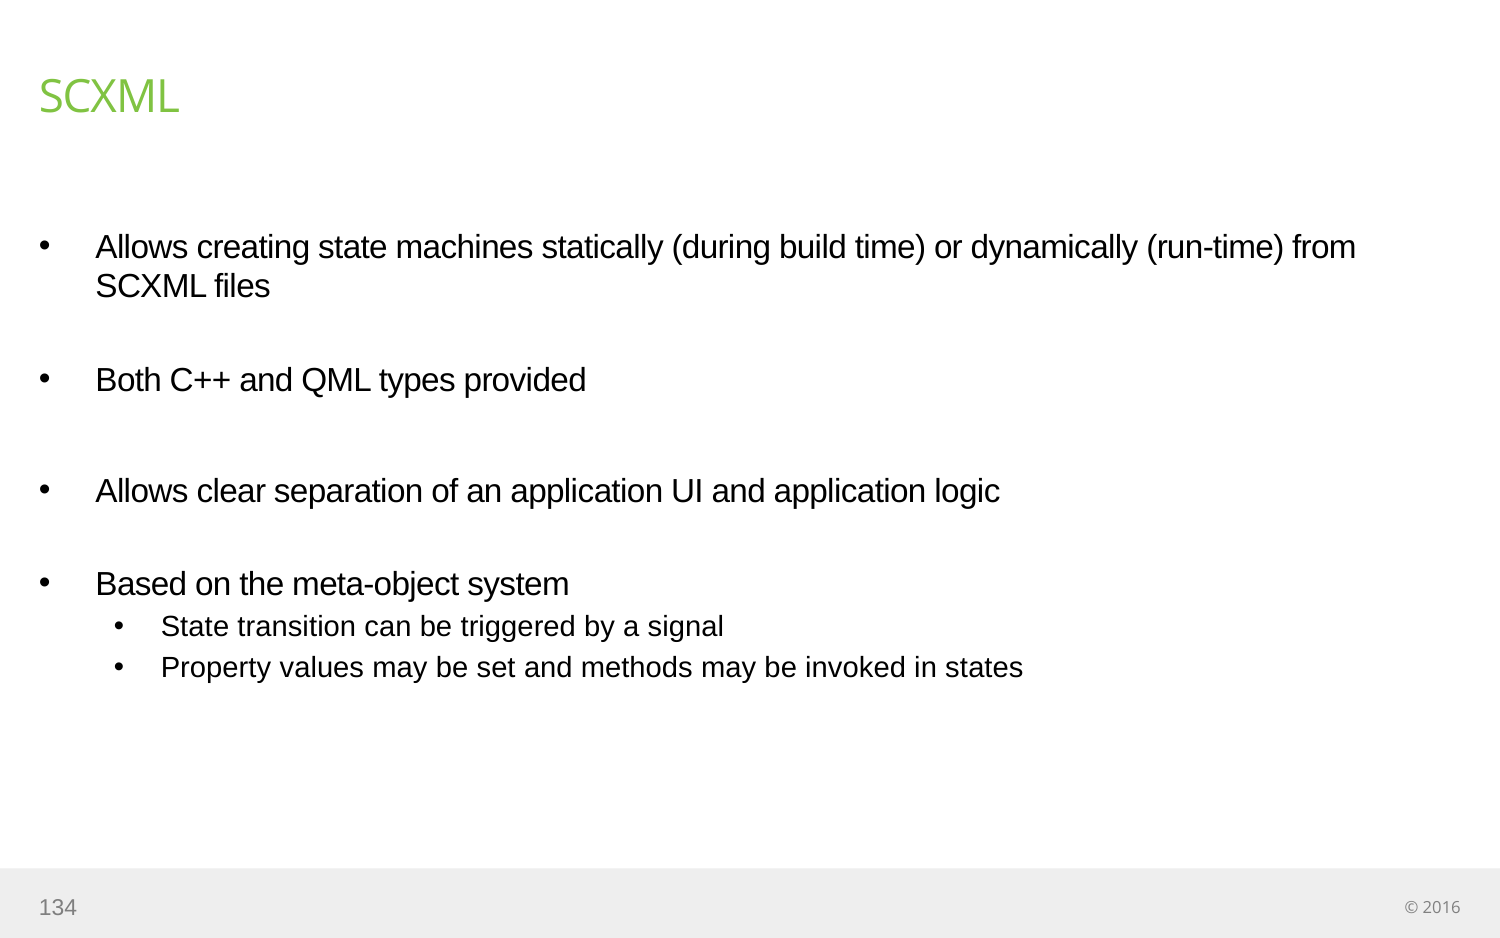

# SCXML
Allows creating state machines statically (during build time) or dynamically (run-time) from SCXML files

Both C++ and QML types provided

Allows clear separation of an application UI and application logic

Based on the meta-object system
State transition can be triggered by a signal
Property values may be set and methods may be invoked in states
134
© 2016